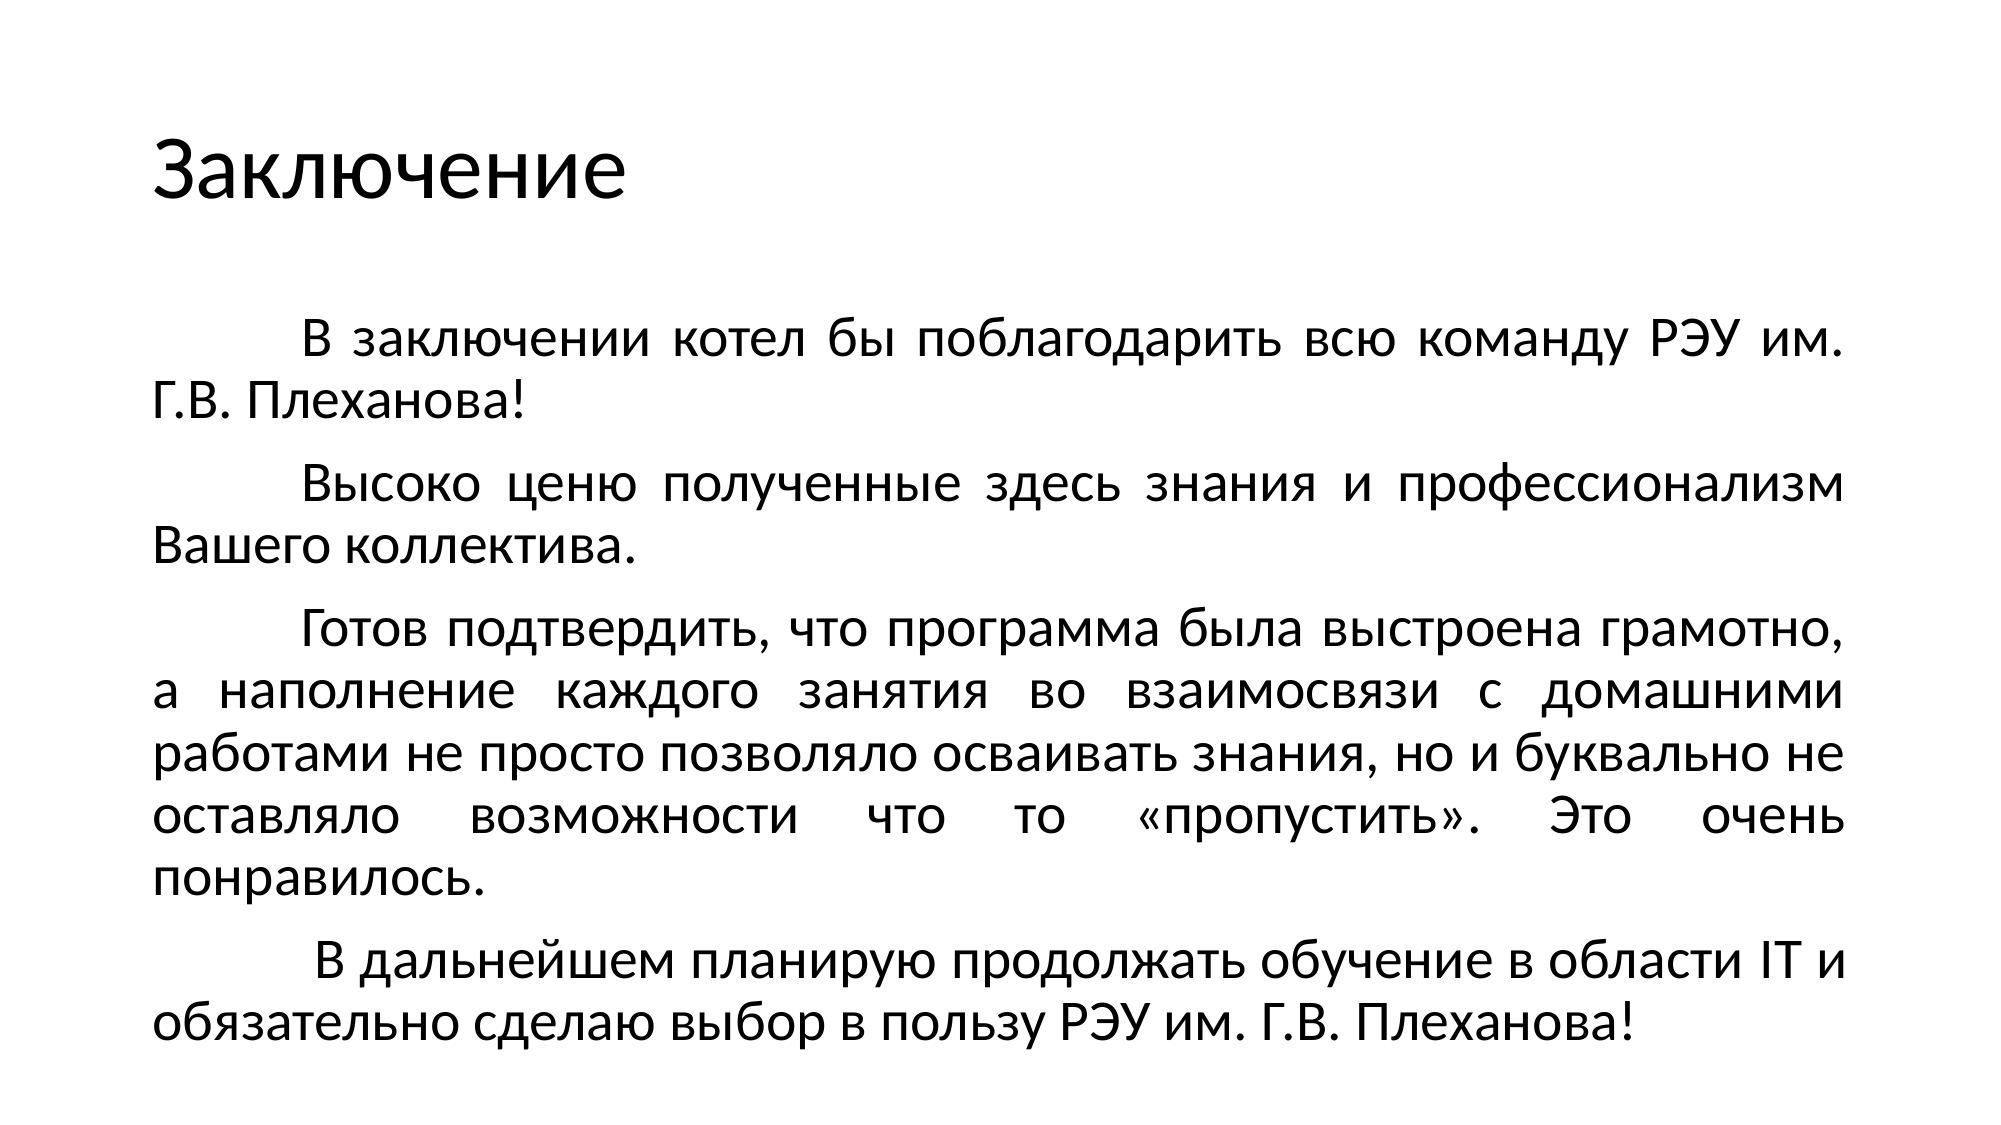

# Заключение
	В заключении котел бы поблагодарить всю команду РЭУ им. Г.В. Плеханова!
	Высоко ценю полученные здесь знания и профессионализм Вашего коллектива.
	Готов подтвердить, что программа была выстроена грамотно, а наполнение каждого занятия во взаимосвязи с домашними работами не просто позволяло осваивать знания, но и буквально не оставляло возможности что то «пропустить». Это очень понравилось.
	 В дальнейшем планирую продолжать обучение в области IT и обязательно сделаю выбор в пользу РЭУ им. Г.В. Плеханова!